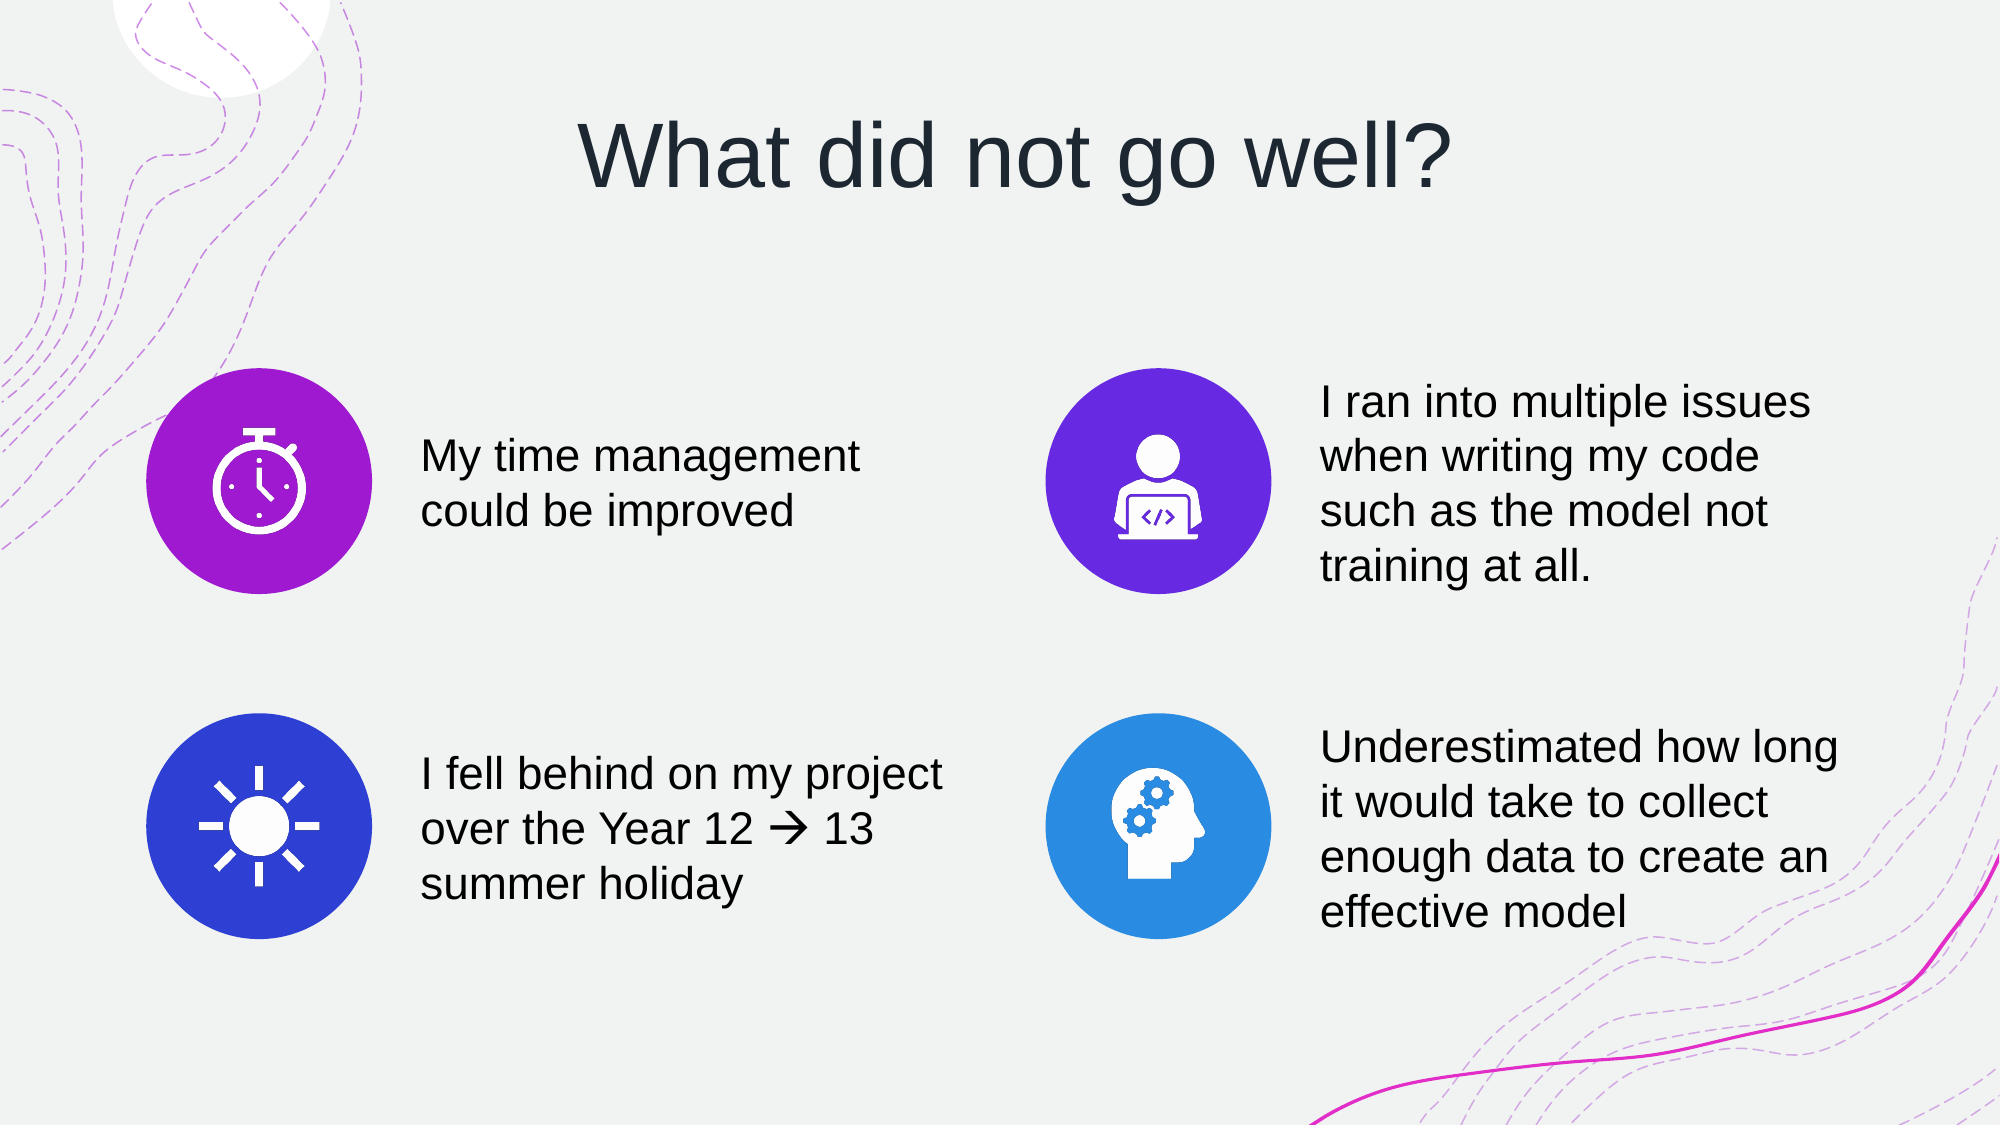

# What did not go well?

My time management could be improved

I ran into multiple issues when writing my code such as the model not training at all.

I fell behind on my project over the Year 12 🡪 13 summer holiday

Underestimated how long it would take to collect enough data to create an effective model